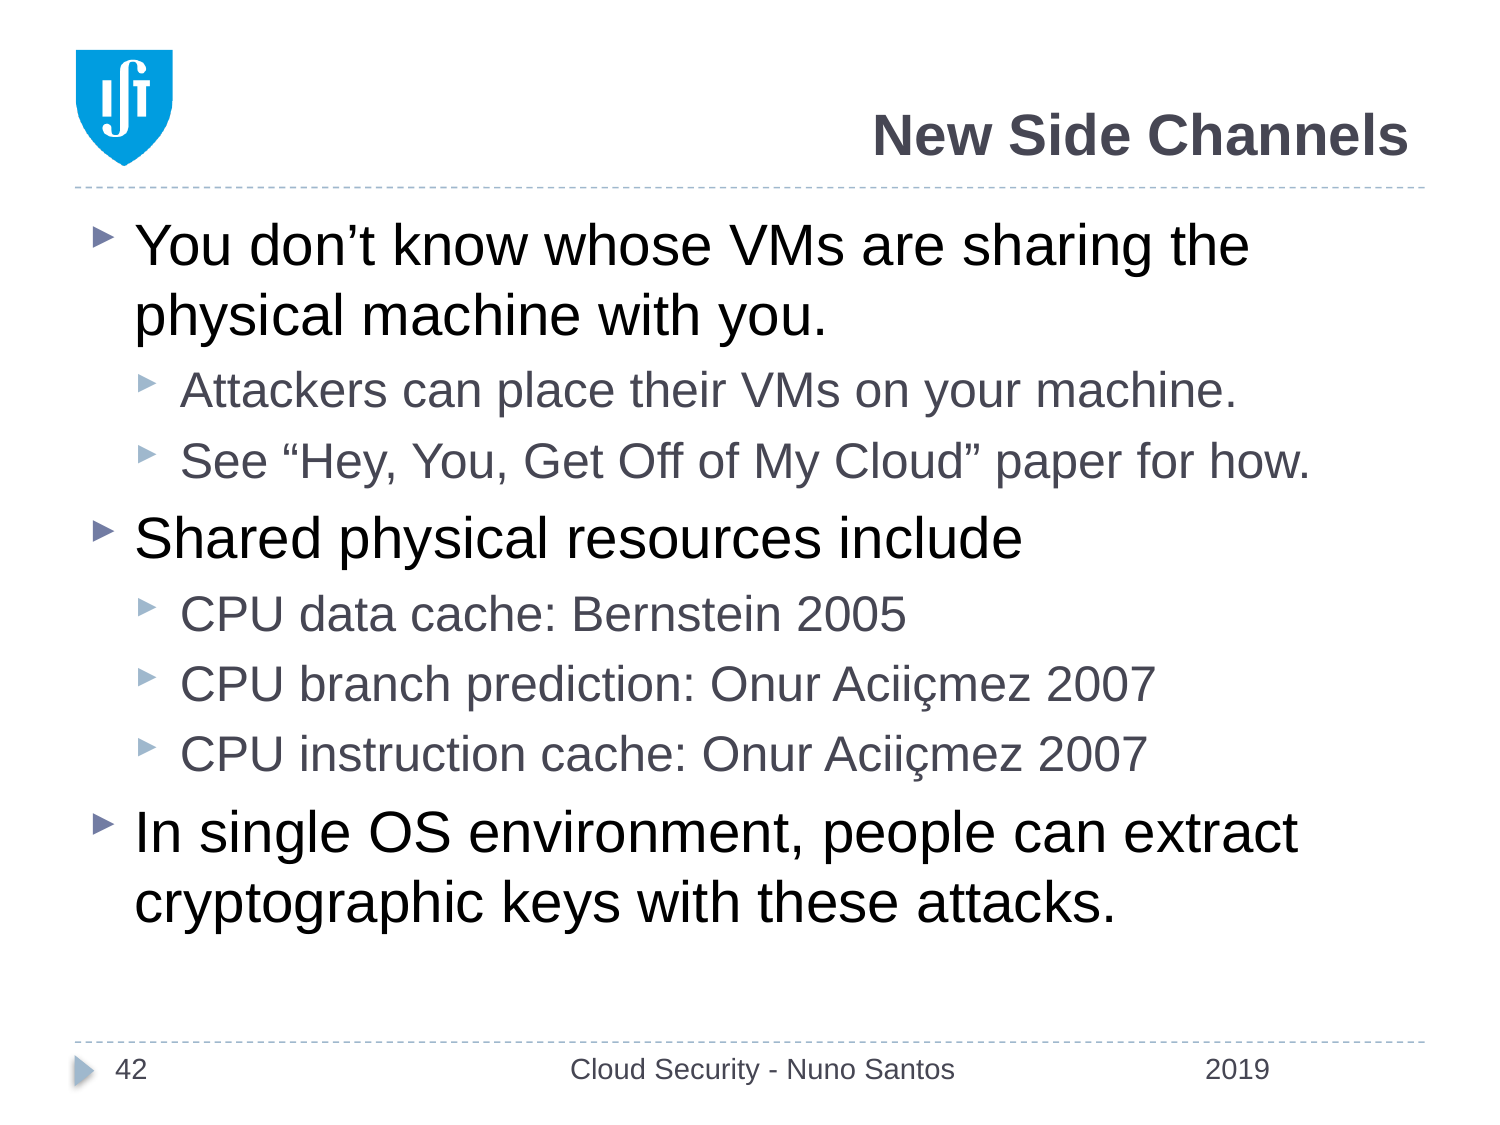

# New Side Channels
You don’t know whose VMs are sharing the physical machine with you.
Attackers can place their VMs on your machine.
See “Hey, You, Get Off of My Cloud” paper for how.
Shared physical resources include
CPU data cache: Bernstein 2005
CPU branch prediction: Onur Aciiçmez 2007
CPU instruction cache: Onur Aciiçmez 2007
In single OS environment, people can extract cryptographic keys with these attacks.

Cloud Security - Nuno Santos
42
2019